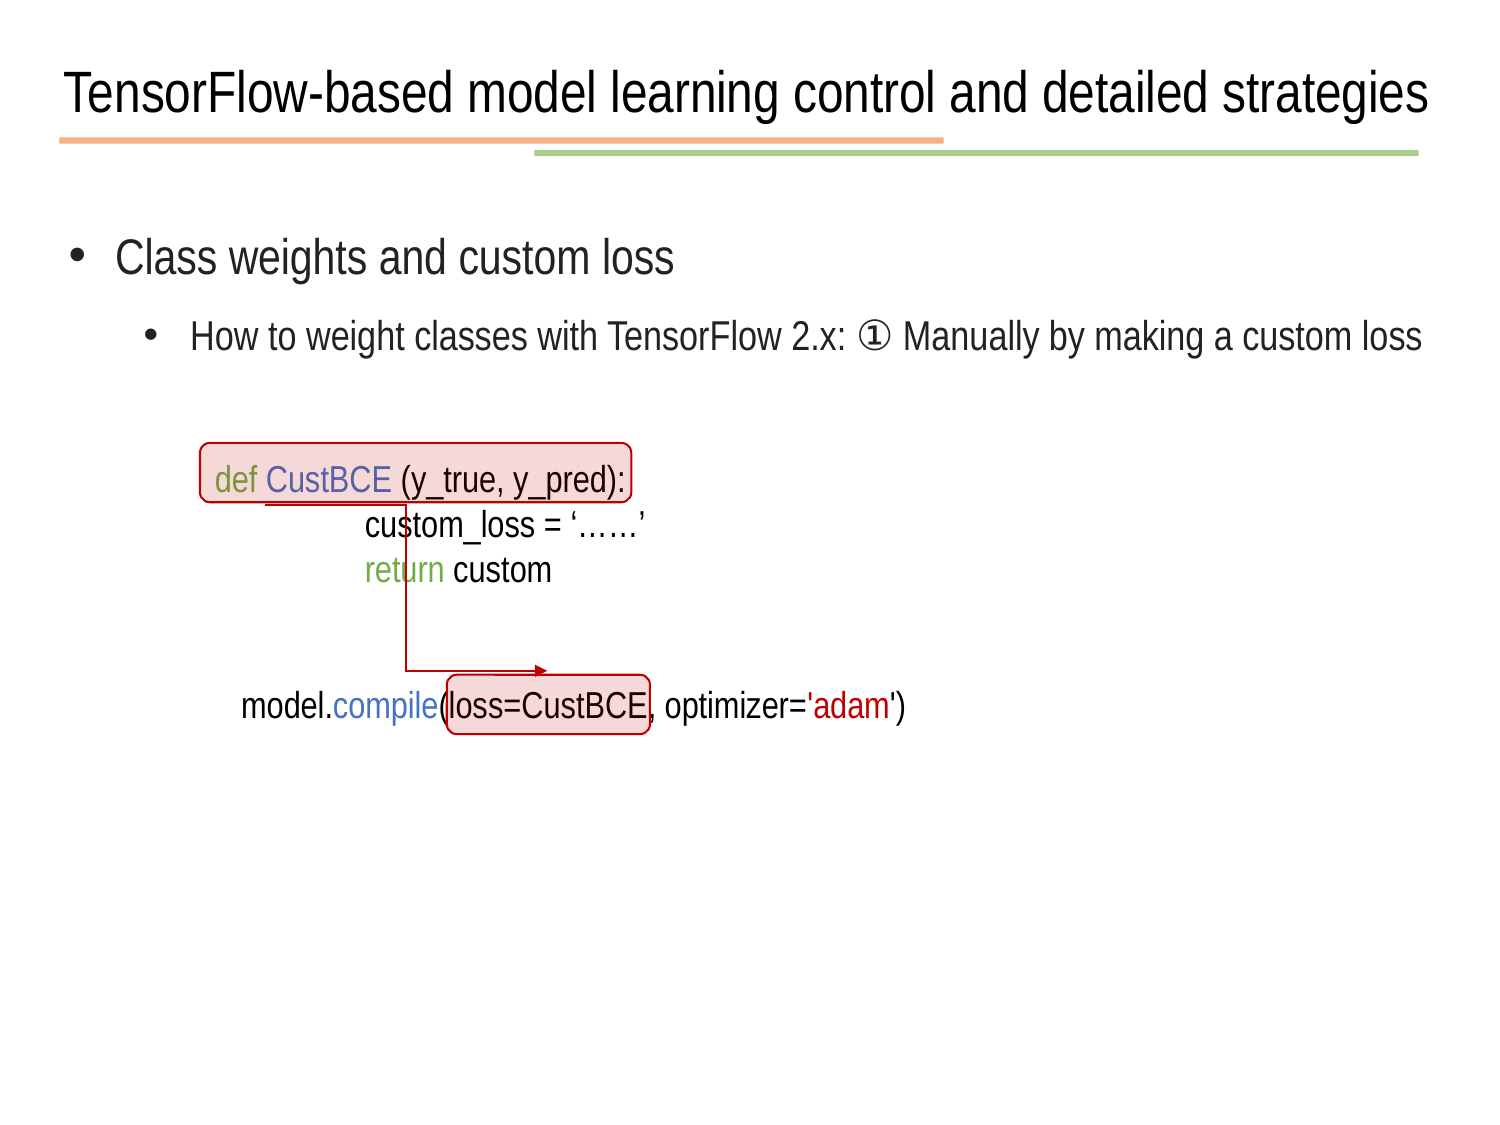

TensorFlow-based model learning control and detailed strategies
Class weights and custom loss
How to weight classes with TensorFlow 2.x: ① Manually by making a custom loss

def CustBCE (y_true, y_pred):
	custom_loss = ‘……’
	return custom
model.compile(loss=CustBCE, optimizer='adam')